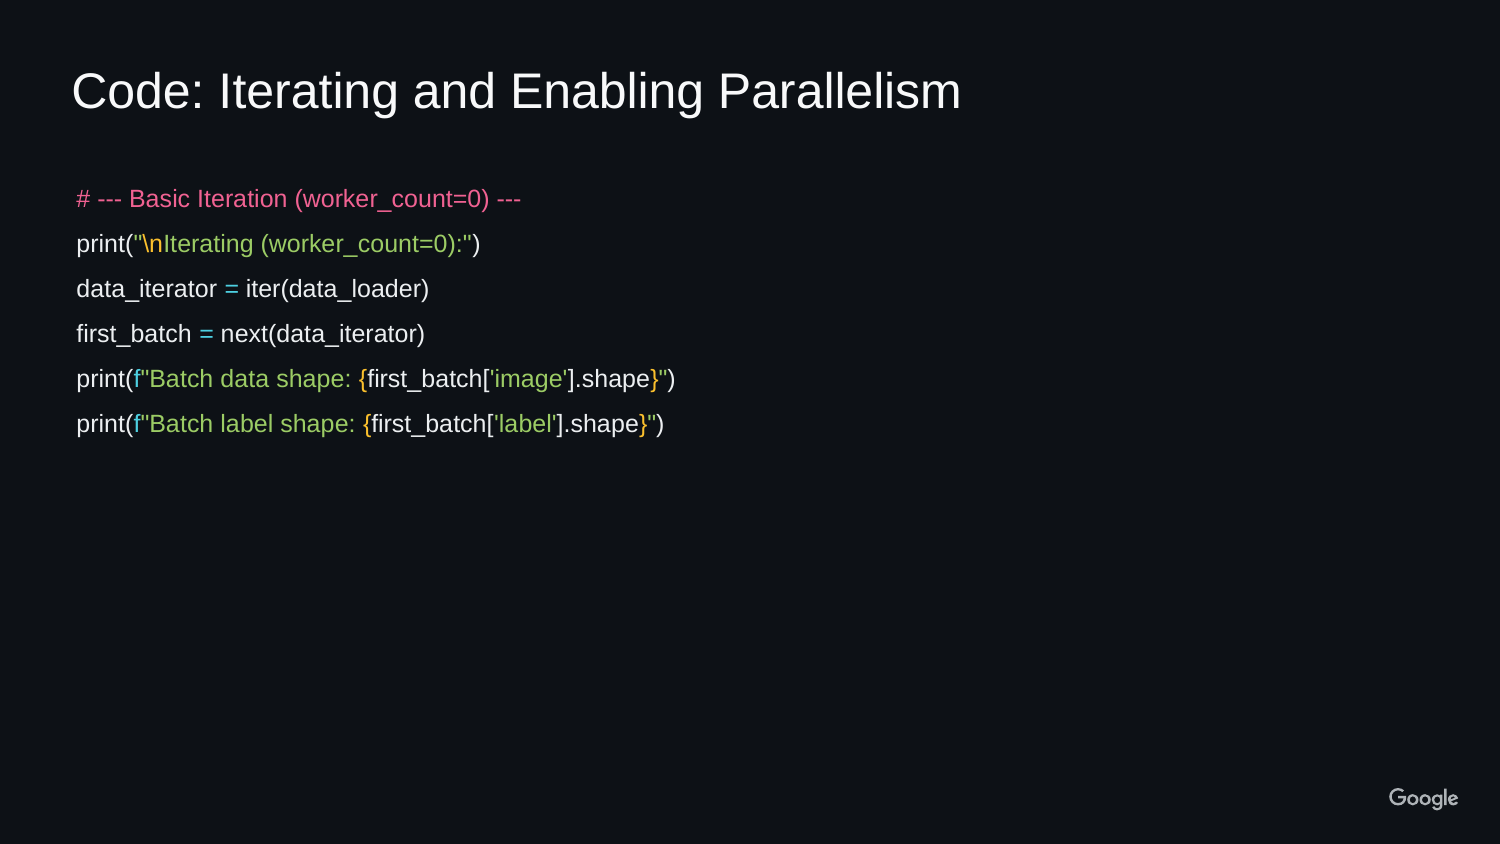

Code: Iterating and Enabling Parallelism
# --- Basic Iteration (worker_count=0) ---
print("\nIterating (worker_count=0):")
data_iterator = iter(data_loader)
first_batch = next(data_iterator)
print(f"Batch data shape: {first_batch['image'].shape}")
print(f"Batch label shape: {first_batch['label'].shape}")